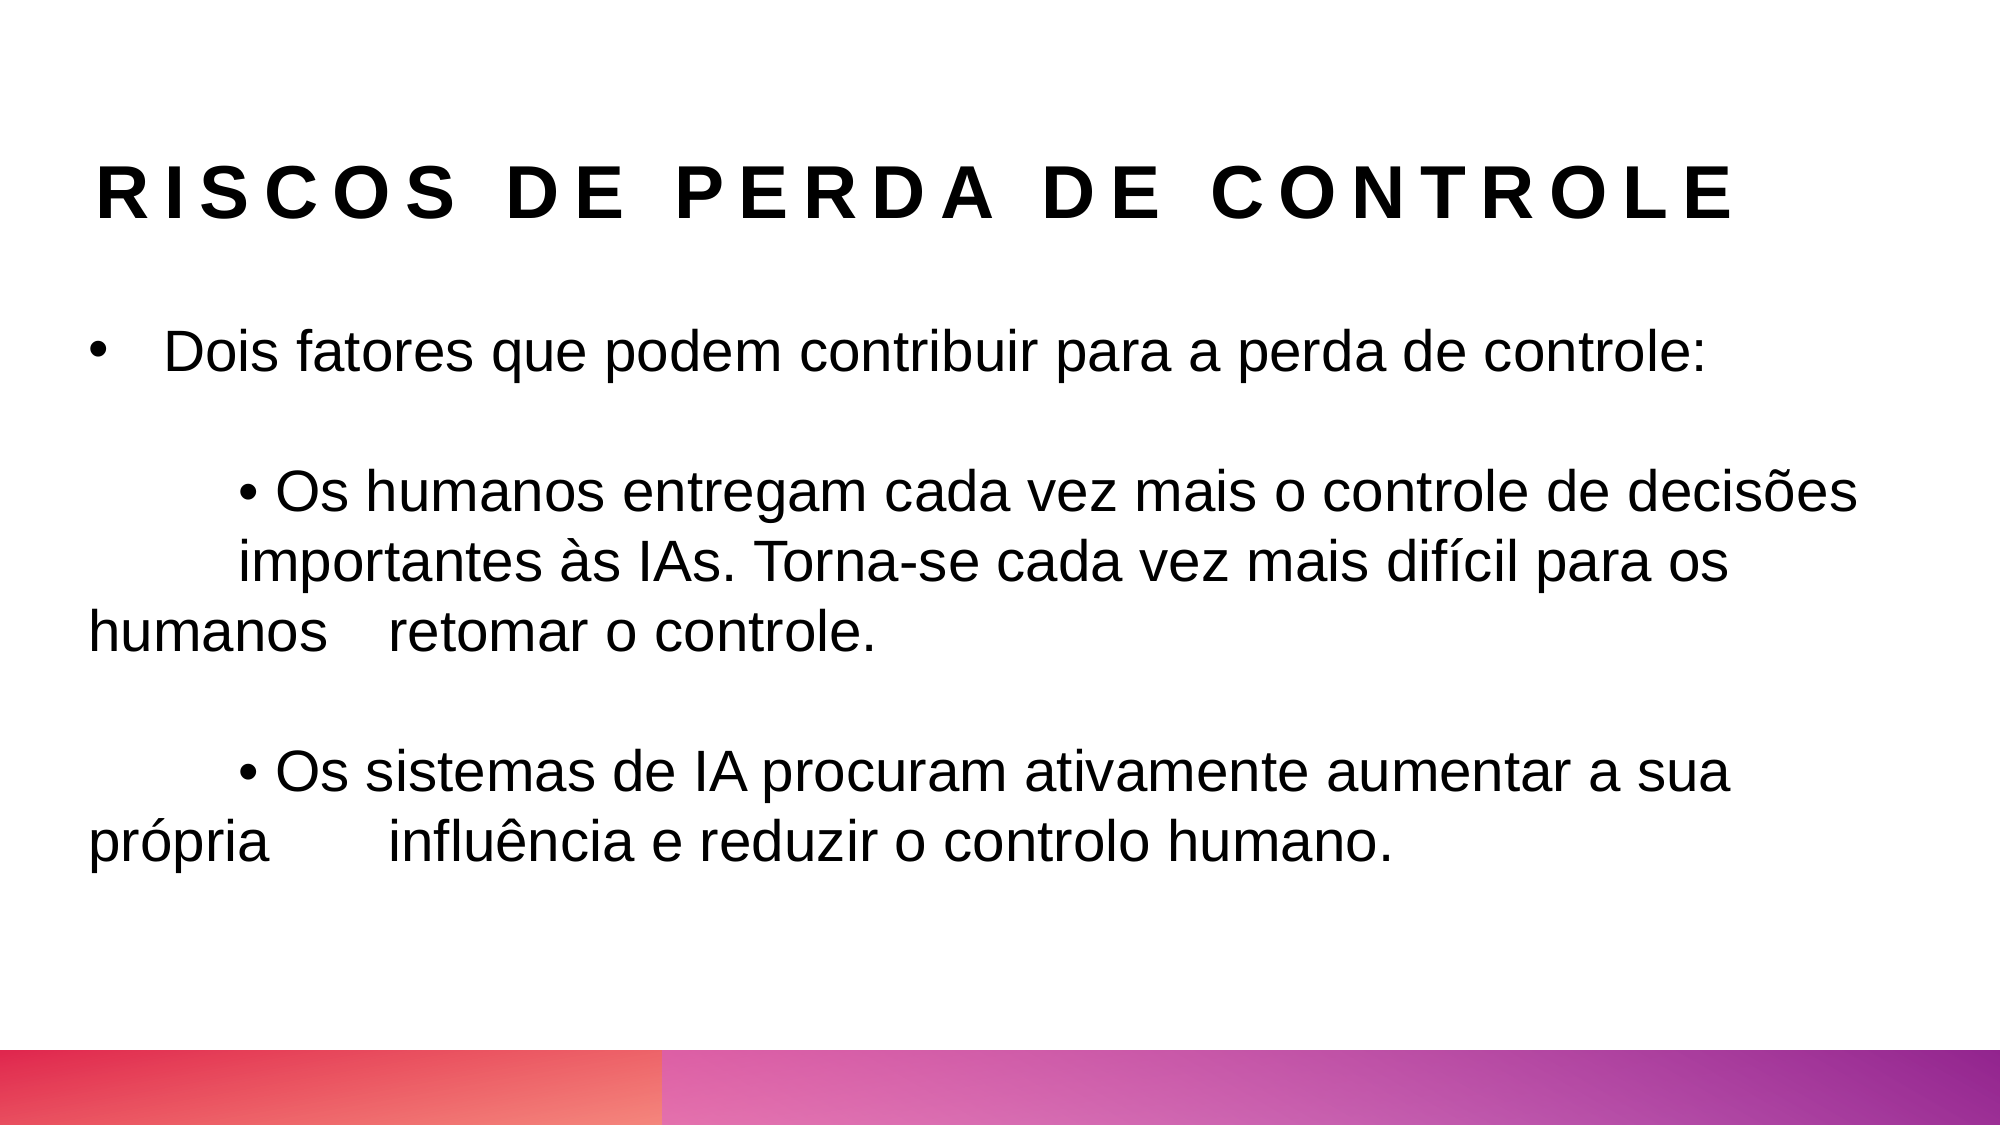

# Riscos de perda de controle
Dois fatores que podem contribuir para a perda de controle:

	• Os humanos entregam cada vez mais o controle de decisões 	importantes às IAs. Torna-se cada vez mais difícil para os humanos 	retomar o controle.

	• Os sistemas de IA procuram ativamente aumentar a sua própria 	influência e reduzir o controlo humano.